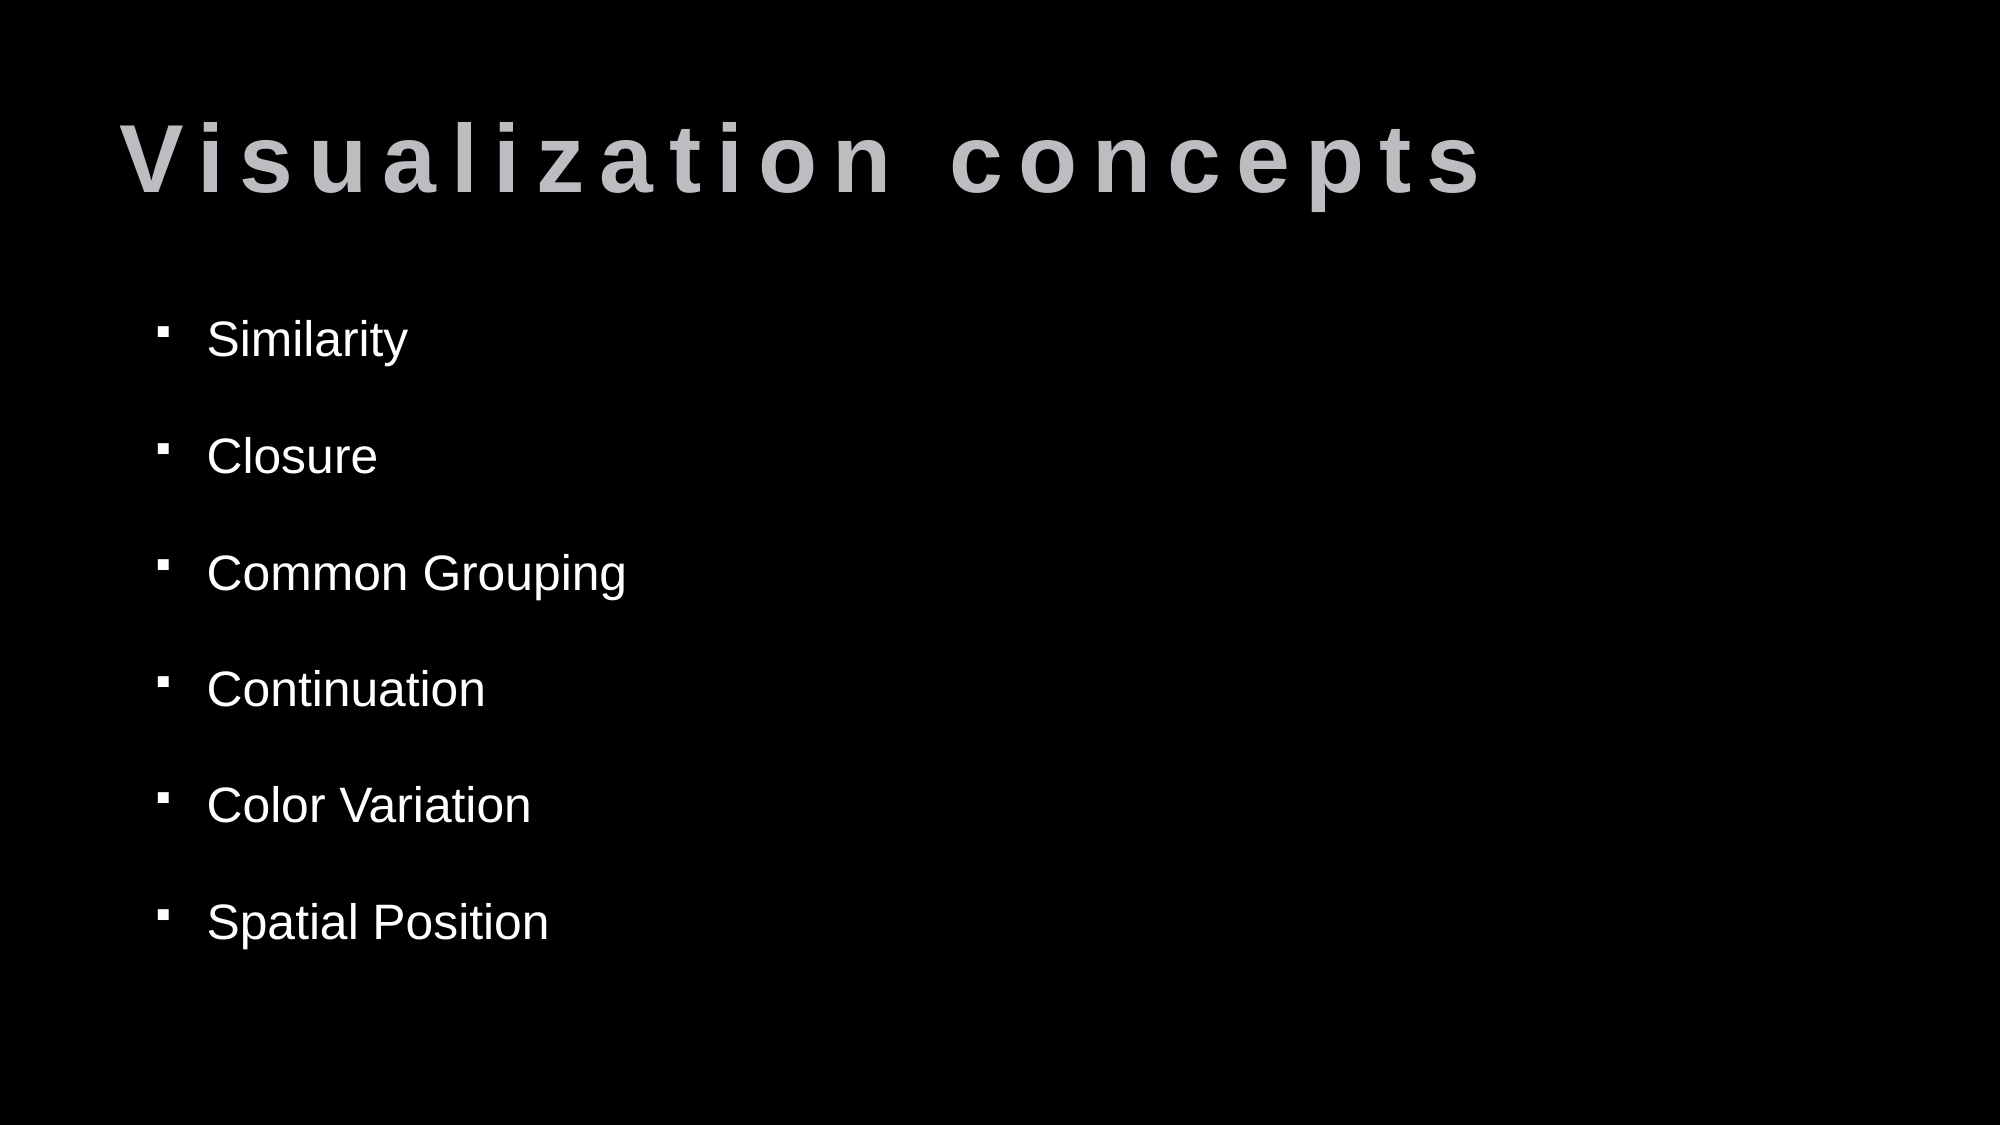

# Visualization concepts
Similarity
Closure
Common Grouping
Continuation
Color Variation
Spatial Position